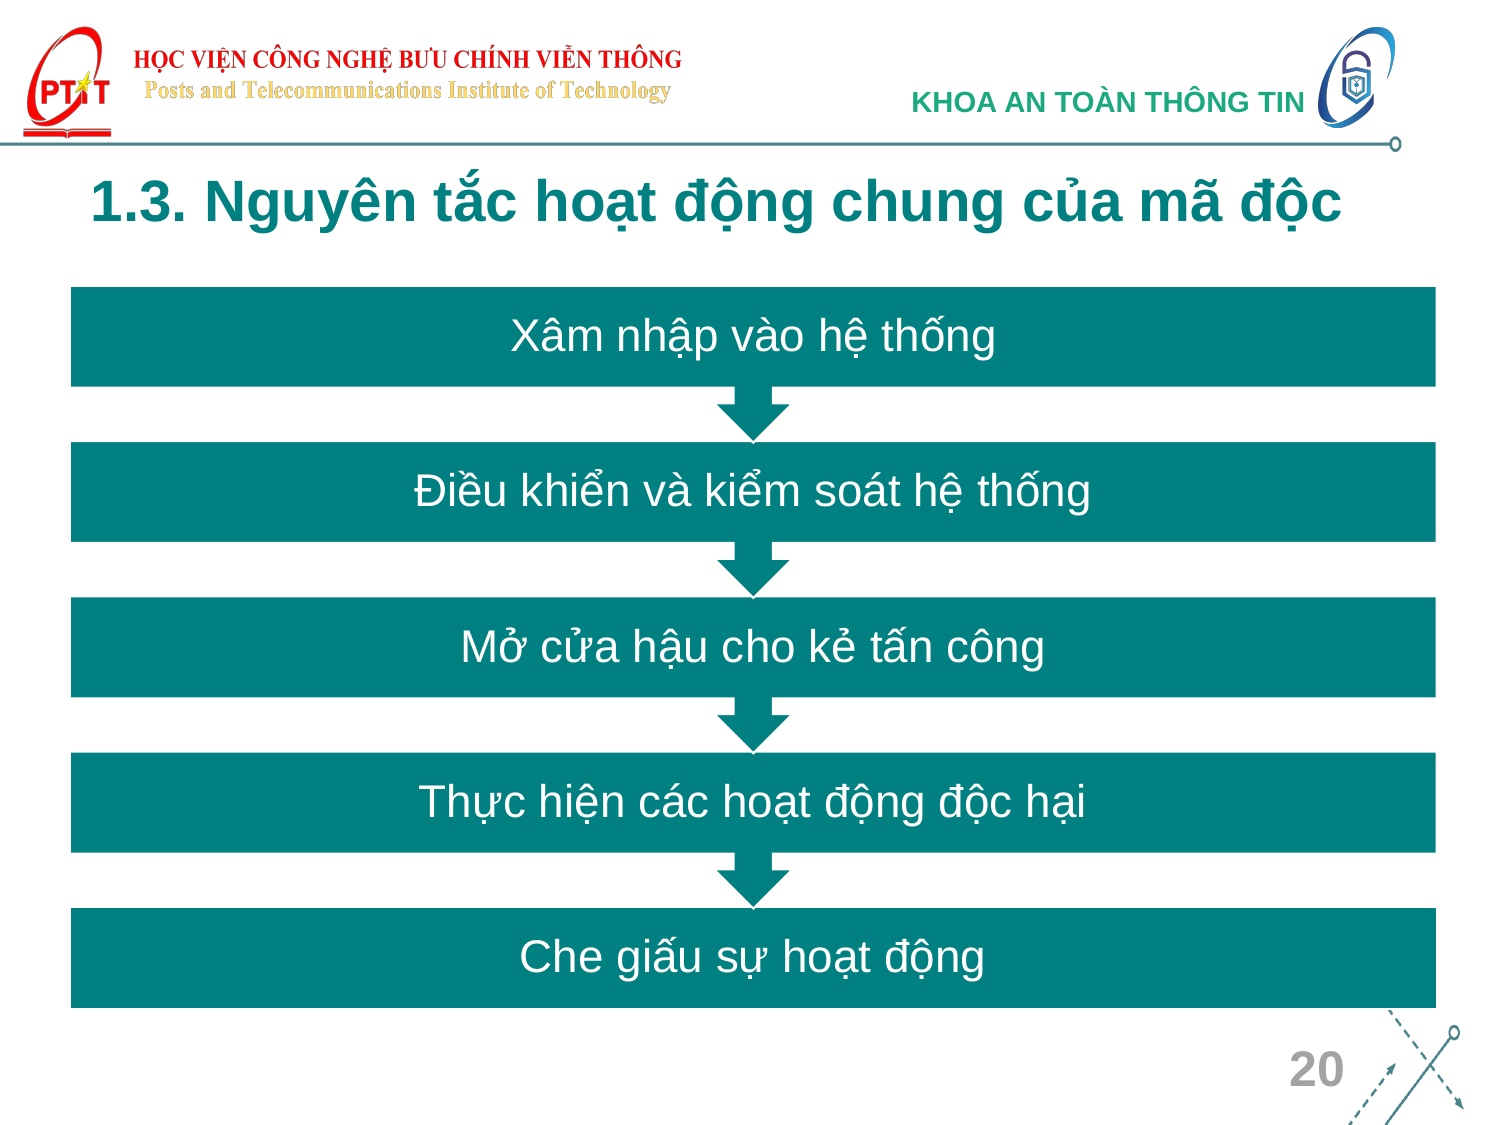

# 1.3. Nguyên tắc hoạt động chung của mã độc
Che giấu sự hoạt động
Thực hiện các hoạt động độc hại
Mở cửa hậu cho kẻ tấn công
Điều khiển và kiểm soát hệ thống
Xâm nhập vào hệ thống